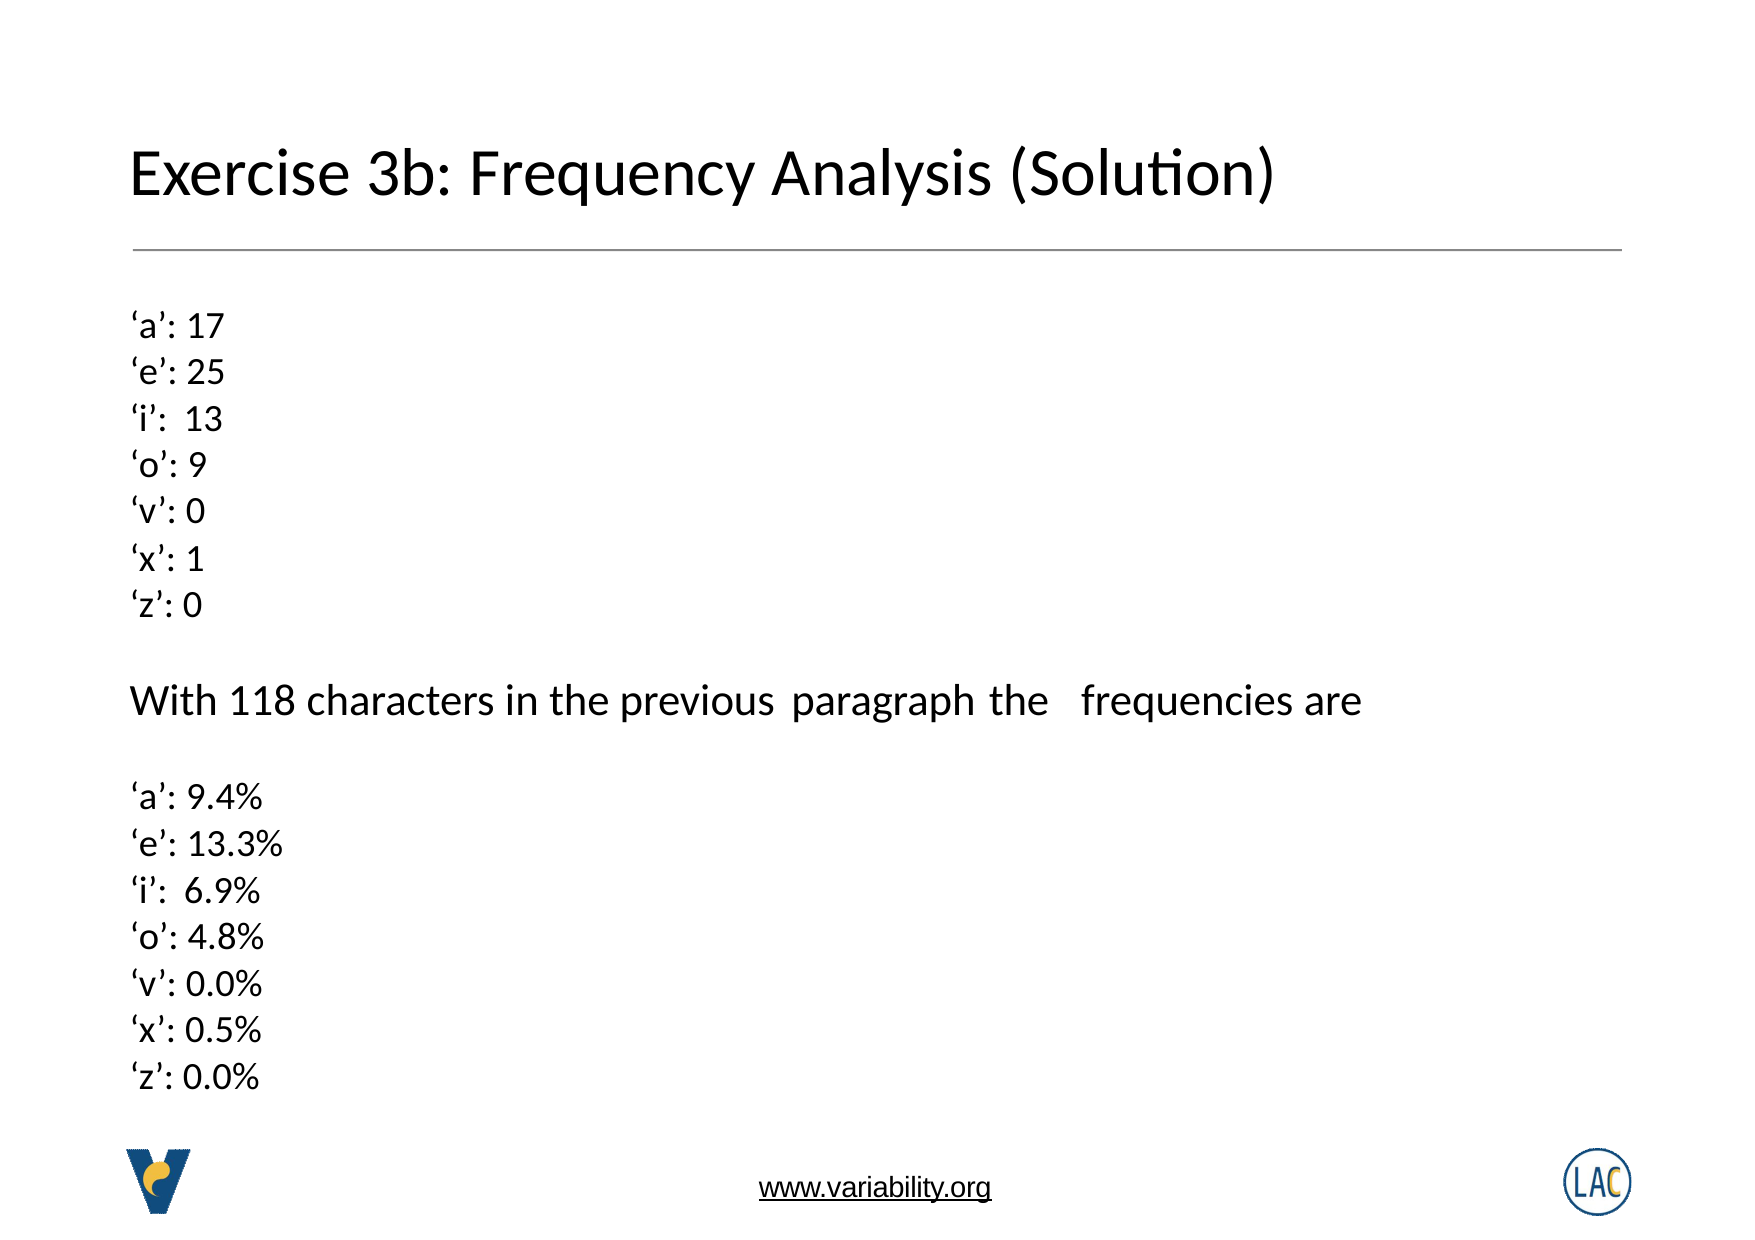

# Exercise 3b: Frequency Analysis (Solution)
‘a’: 17
‘e’: 25
‘i’: 13
‘o’: 9
‘v’: 0
‘x’: 1
‘z’: 0

With 118 characters in the previous paragraph the	frequencies are

‘a’: 9.4%
‘e’: 13.3%
‘i’: 6.9%
‘o’: 4.8%
‘v’: 0.0%
‘x’: 0.5%
‘z’: 0.0%

www.variability.org